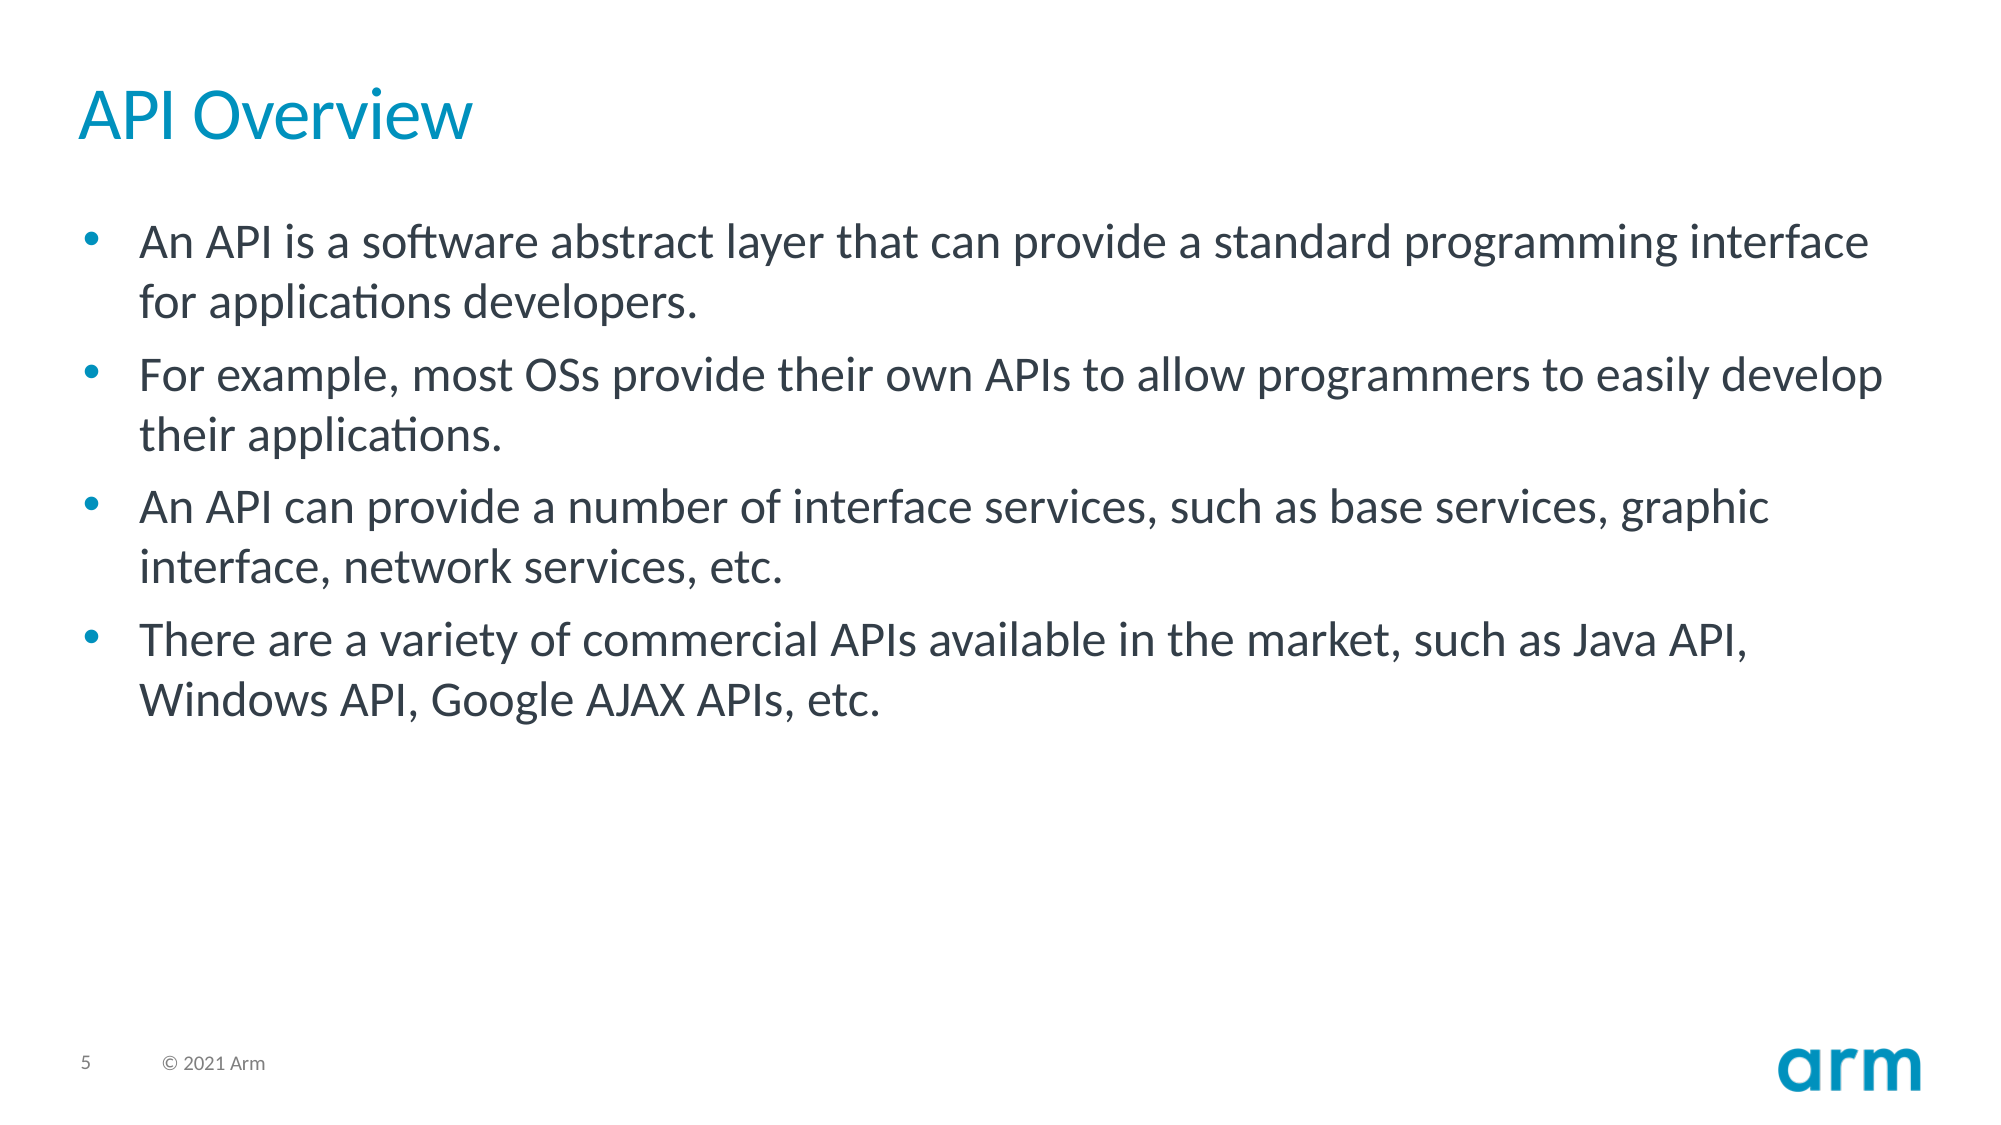

# API Overview
An API is a software abstract layer that can provide a standard programming interface for applications developers.
For example, most OSs provide their own APIs to allow programmers to easily develop their applications.
An API can provide a number of interface services, such as base services, graphic interface, network services, etc.
There are a variety of commercial APIs available in the market, such as Java API, Windows API, Google AJAX APIs, etc.